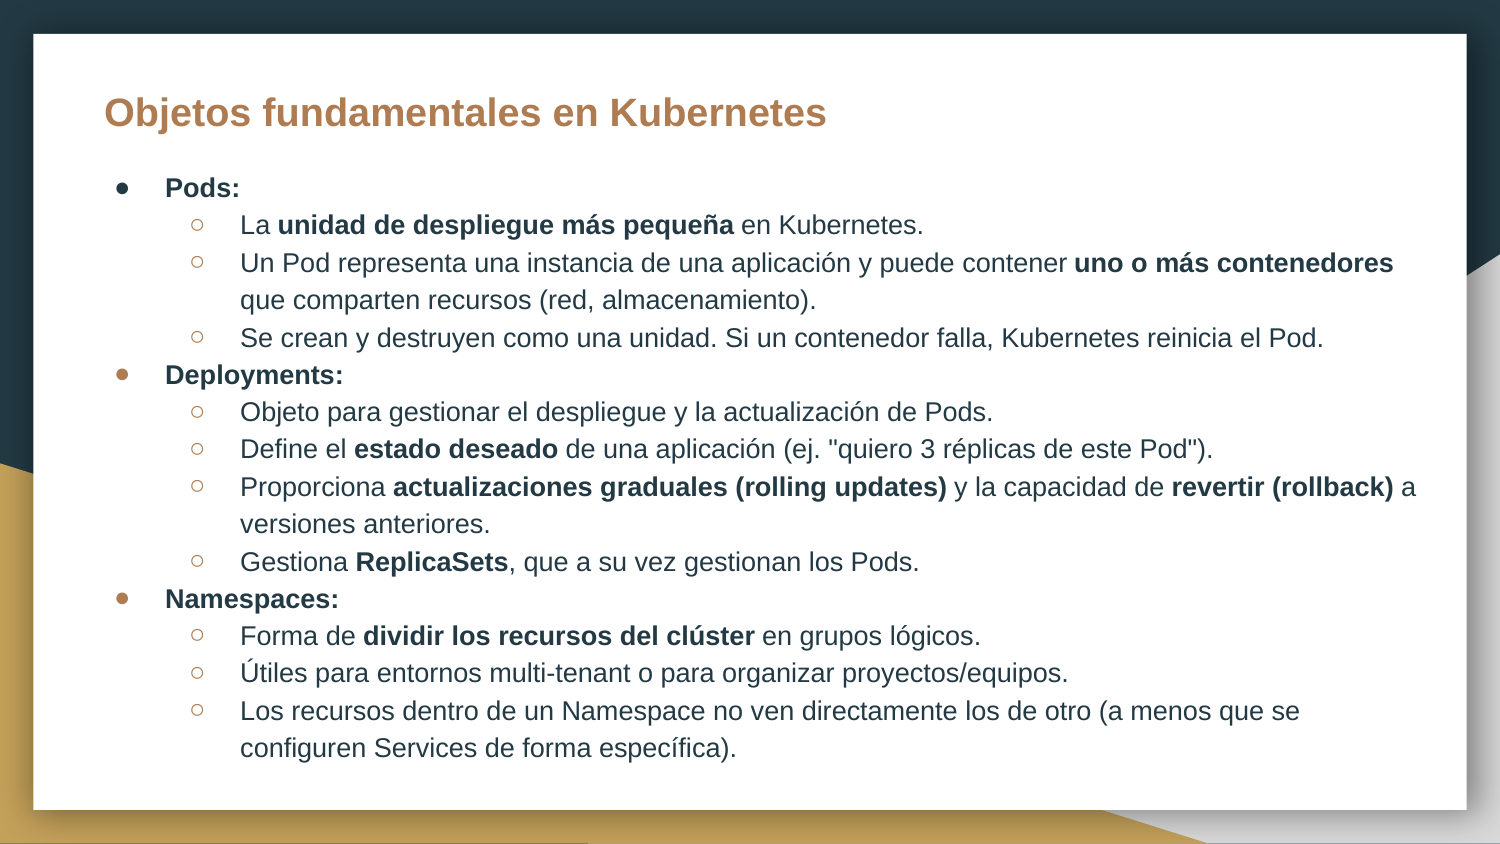

# Objetos fundamentales en Kubernetes
Pods:
La unidad de despliegue más pequeña en Kubernetes.
Un Pod representa una instancia de una aplicación y puede contener uno o más contenedores que comparten recursos (red, almacenamiento).
Se crean y destruyen como una unidad. Si un contenedor falla, Kubernetes reinicia el Pod.
Deployments:
Objeto para gestionar el despliegue y la actualización de Pods.
Define el estado deseado de una aplicación (ej. "quiero 3 réplicas de este Pod").
Proporciona actualizaciones graduales (rolling updates) y la capacidad de revertir (rollback) a versiones anteriores.
Gestiona ReplicaSets, que a su vez gestionan los Pods.
Namespaces:
Forma de dividir los recursos del clúster en grupos lógicos.
Útiles para entornos multi-tenant o para organizar proyectos/equipos.
Los recursos dentro de un Namespace no ven directamente los de otro (a menos que se configuren Services de forma específica).